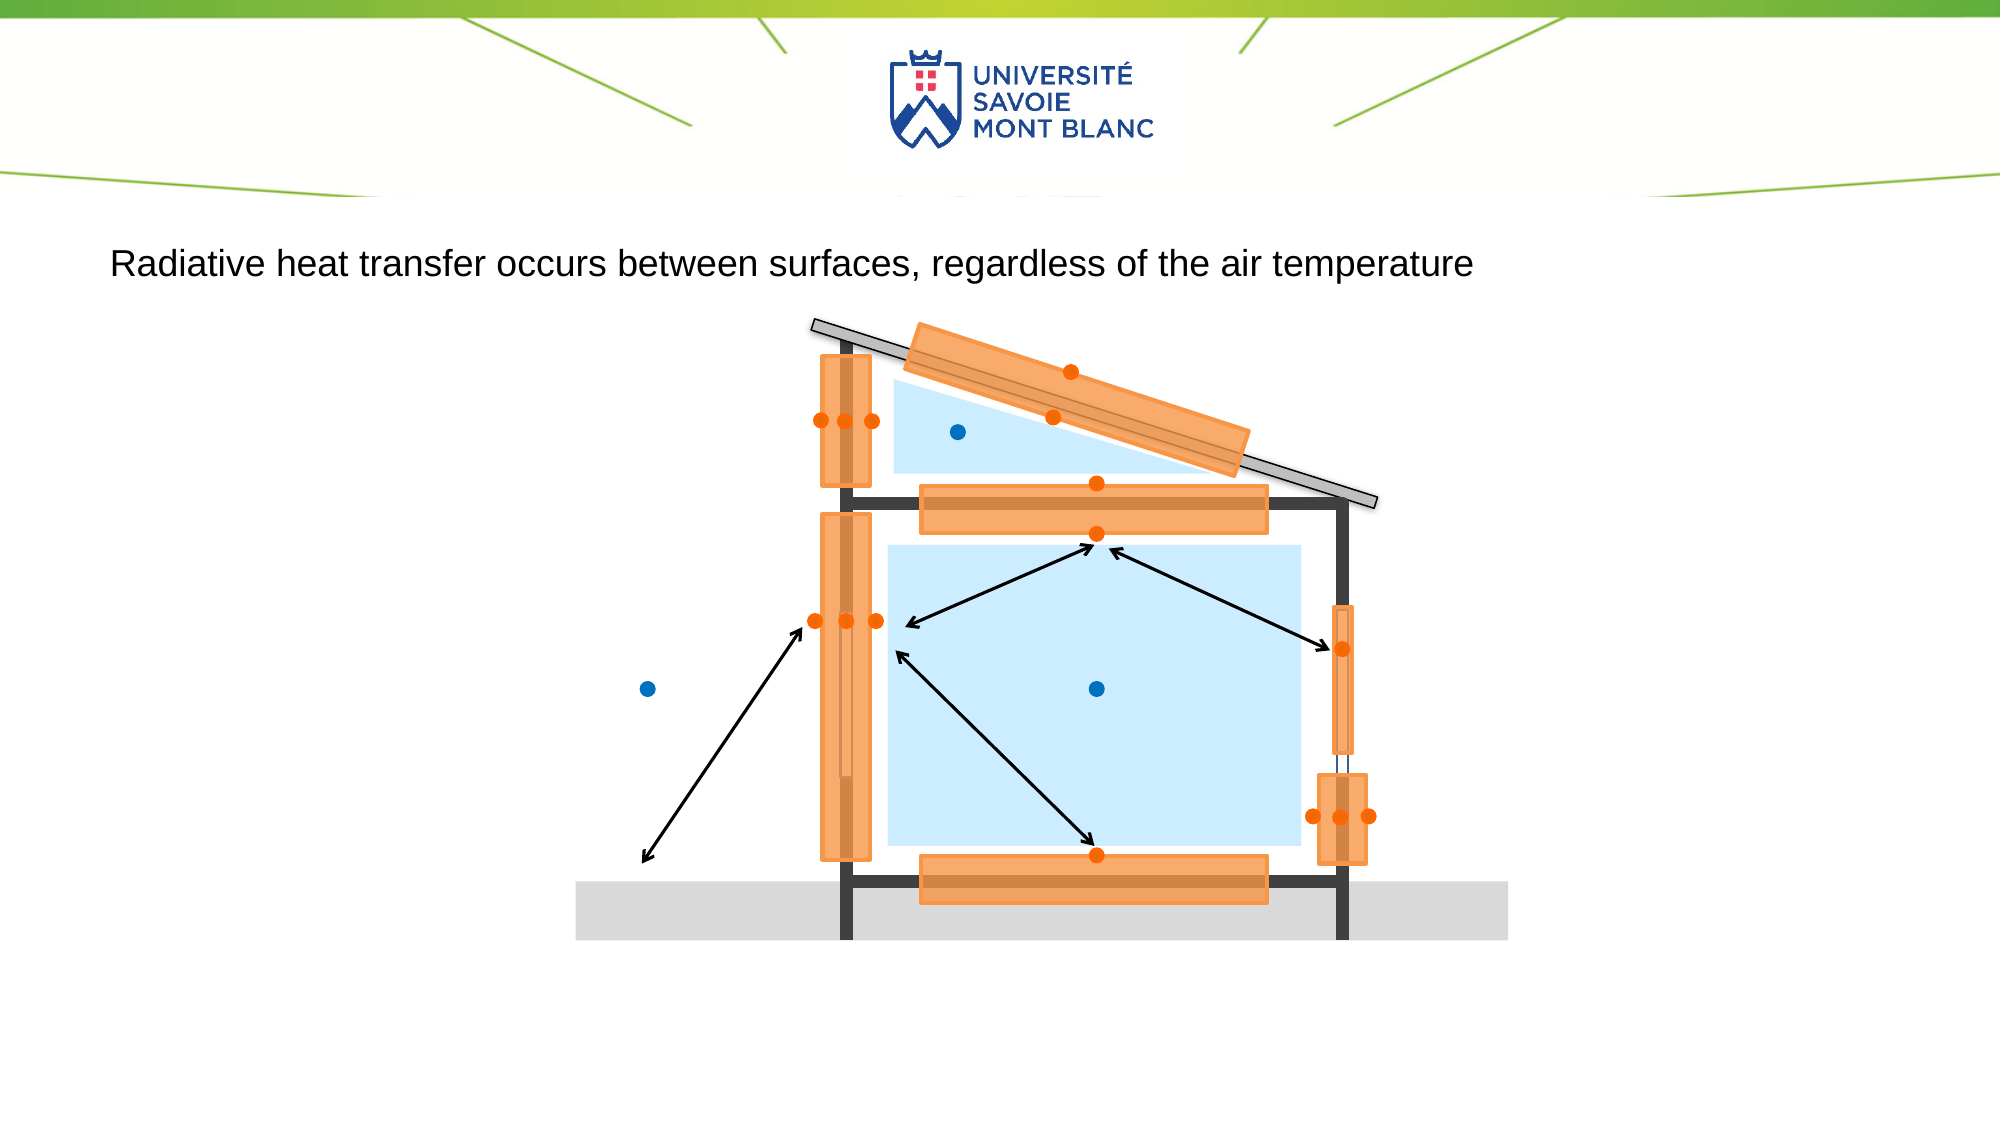

Radiative heat transfer occurs between surfaces, regardless of the air temperature